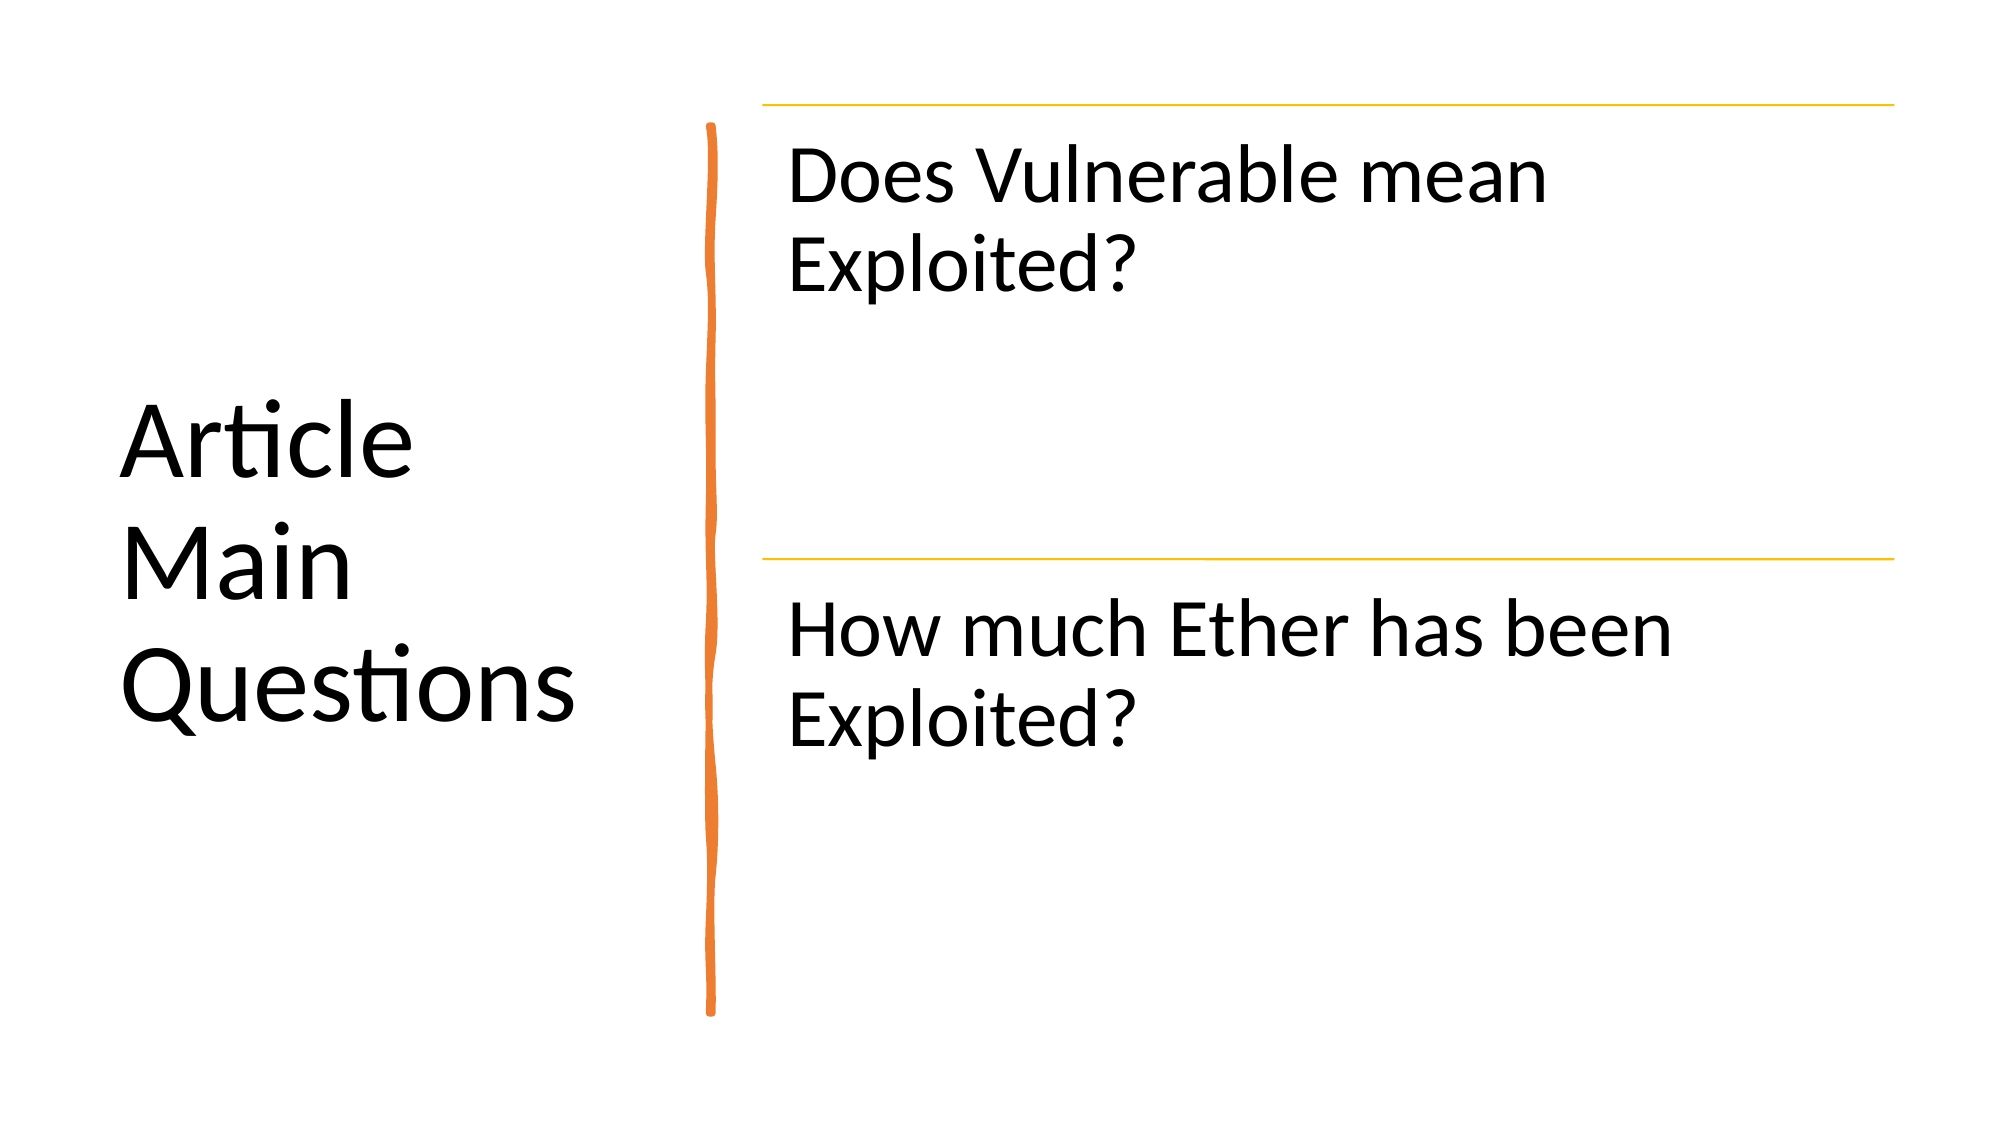

Does Vulnerable mean Exploited?
How much Ether has been Exploited?
# Article Main Questions